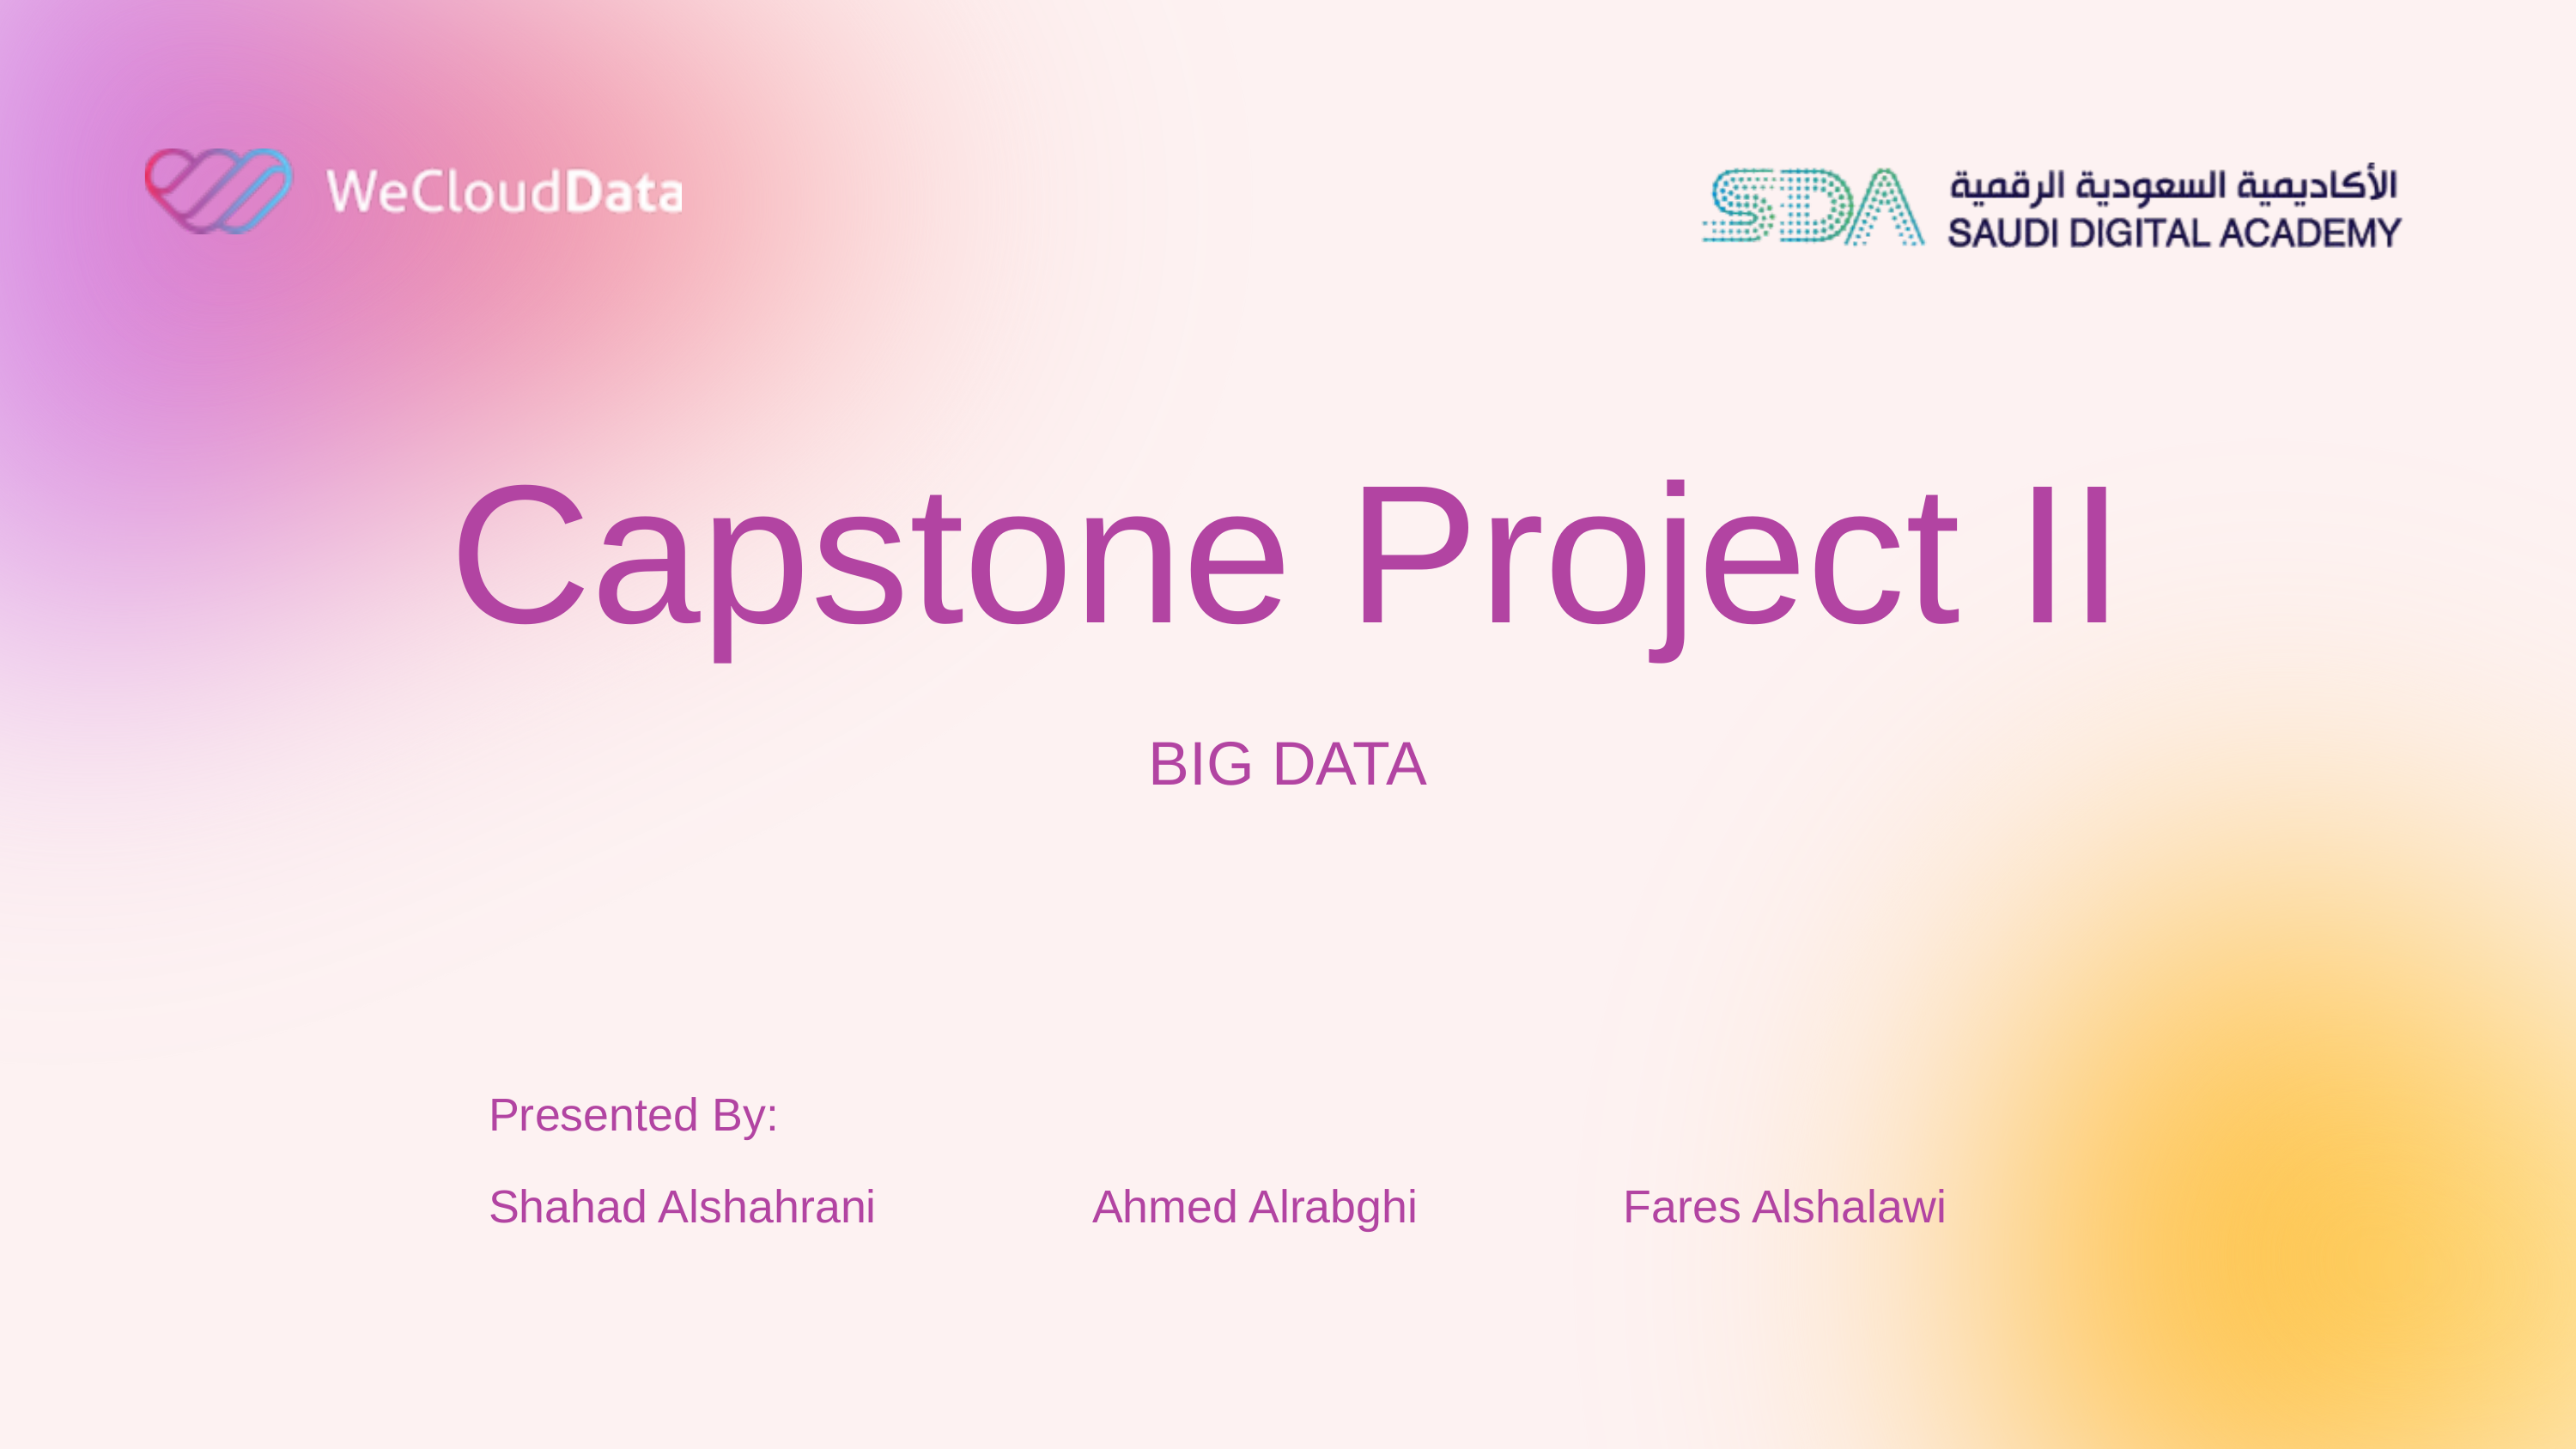

Capstone Project II
BIG DATA
Presented By:

Shahad Alshahrani                 Ahmed Alrabghi                Fares Alshalawi